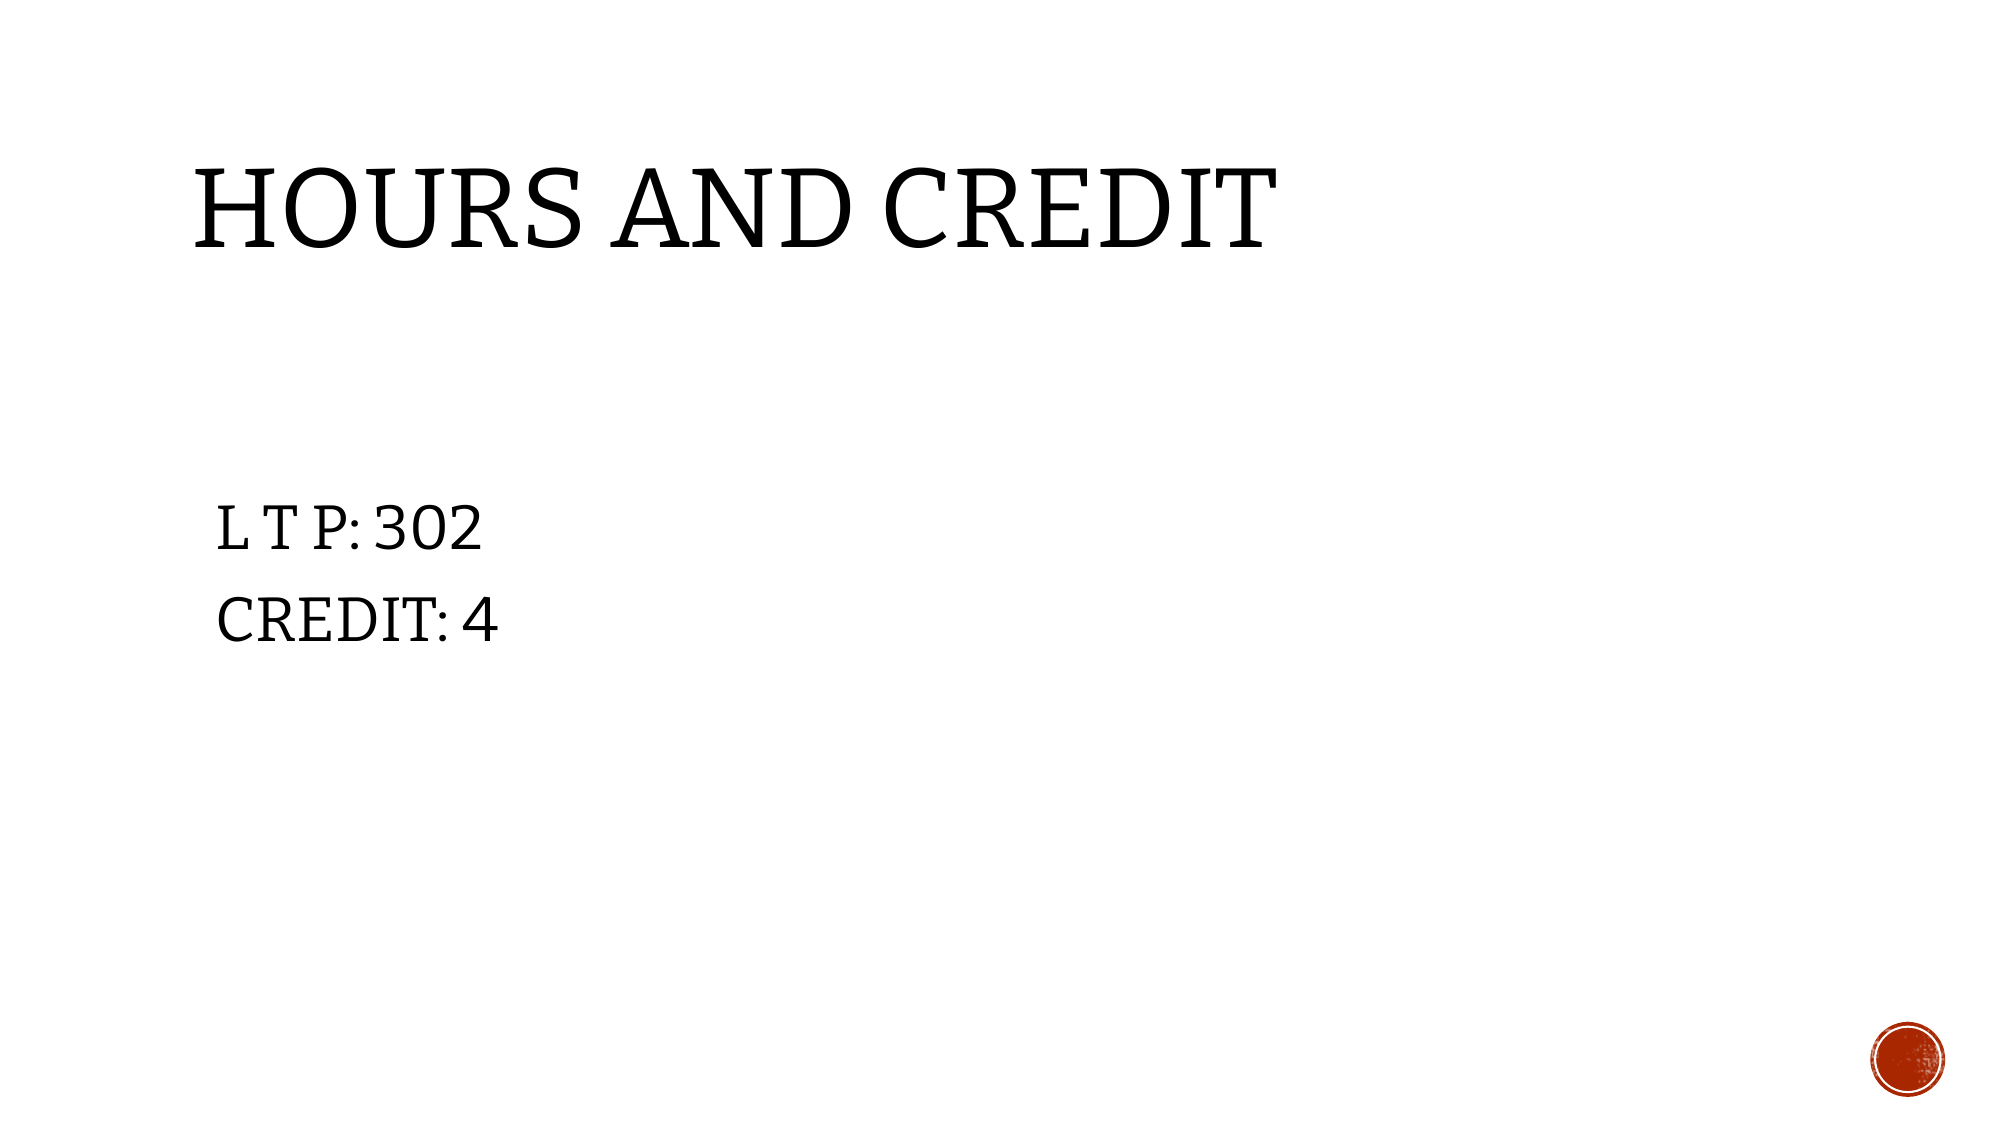

# HOURS AND CREDIT

   L T P: 302
  CREDIT: 4